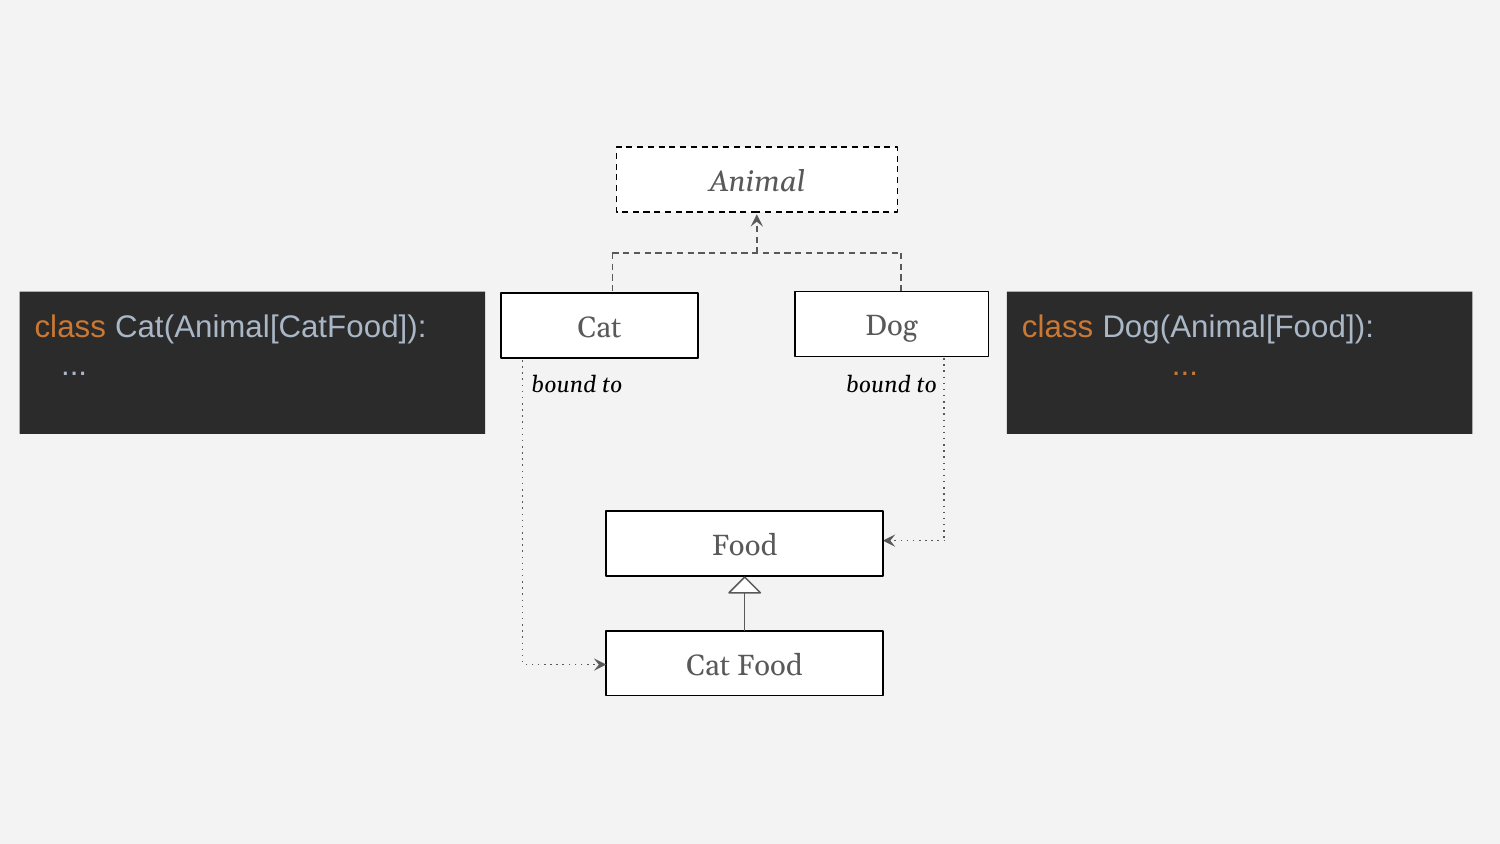

Animal
Dog
class Cat(Animal[CatFood]):
   ...

class Dog(Animal[Food]):
	...

Cat
bound to
bound to
Food

Cat Food